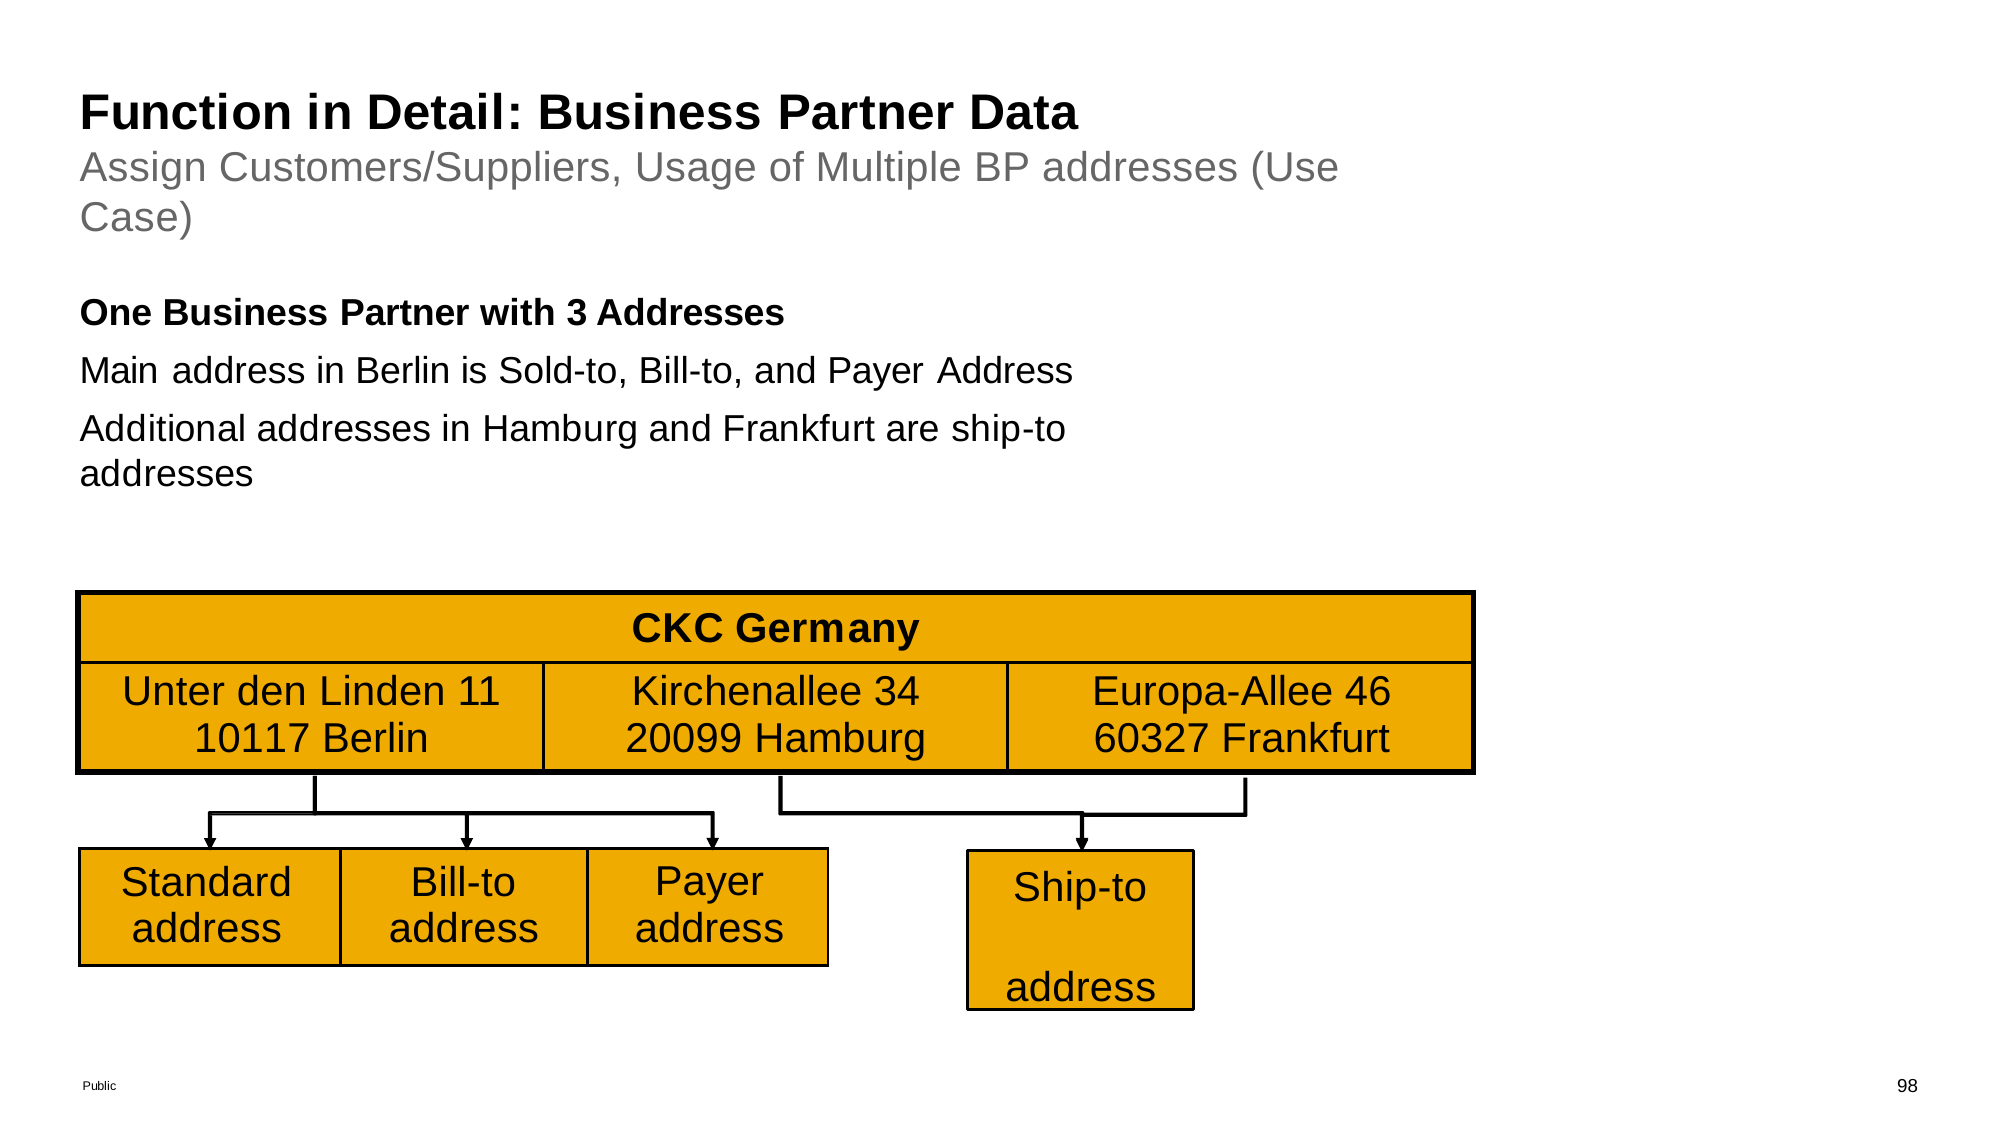

# Function in Detail: Business Partner Data
Assign Customers/Suppliers, Usage of Multiple BP addresses (Use Case)
One Business Partner with 3 Addresses
Main address in Berlin is Sold-to, Bill-to, and Payer Address
Additional addresses in Hamburg and Frankfurt are ship-to addresses
| CKC Germany |  |  |
| --- | --- | --- |
| Unter den Linden 11 10117 Berlin | Kirchenallee 34 20099 Hamburg | Europa-Allee 46 60327 Frankfurt |

| Standard address | Bill-to address | Payer address |
| --- | --- | --- |
Ship-to  address
98
Public